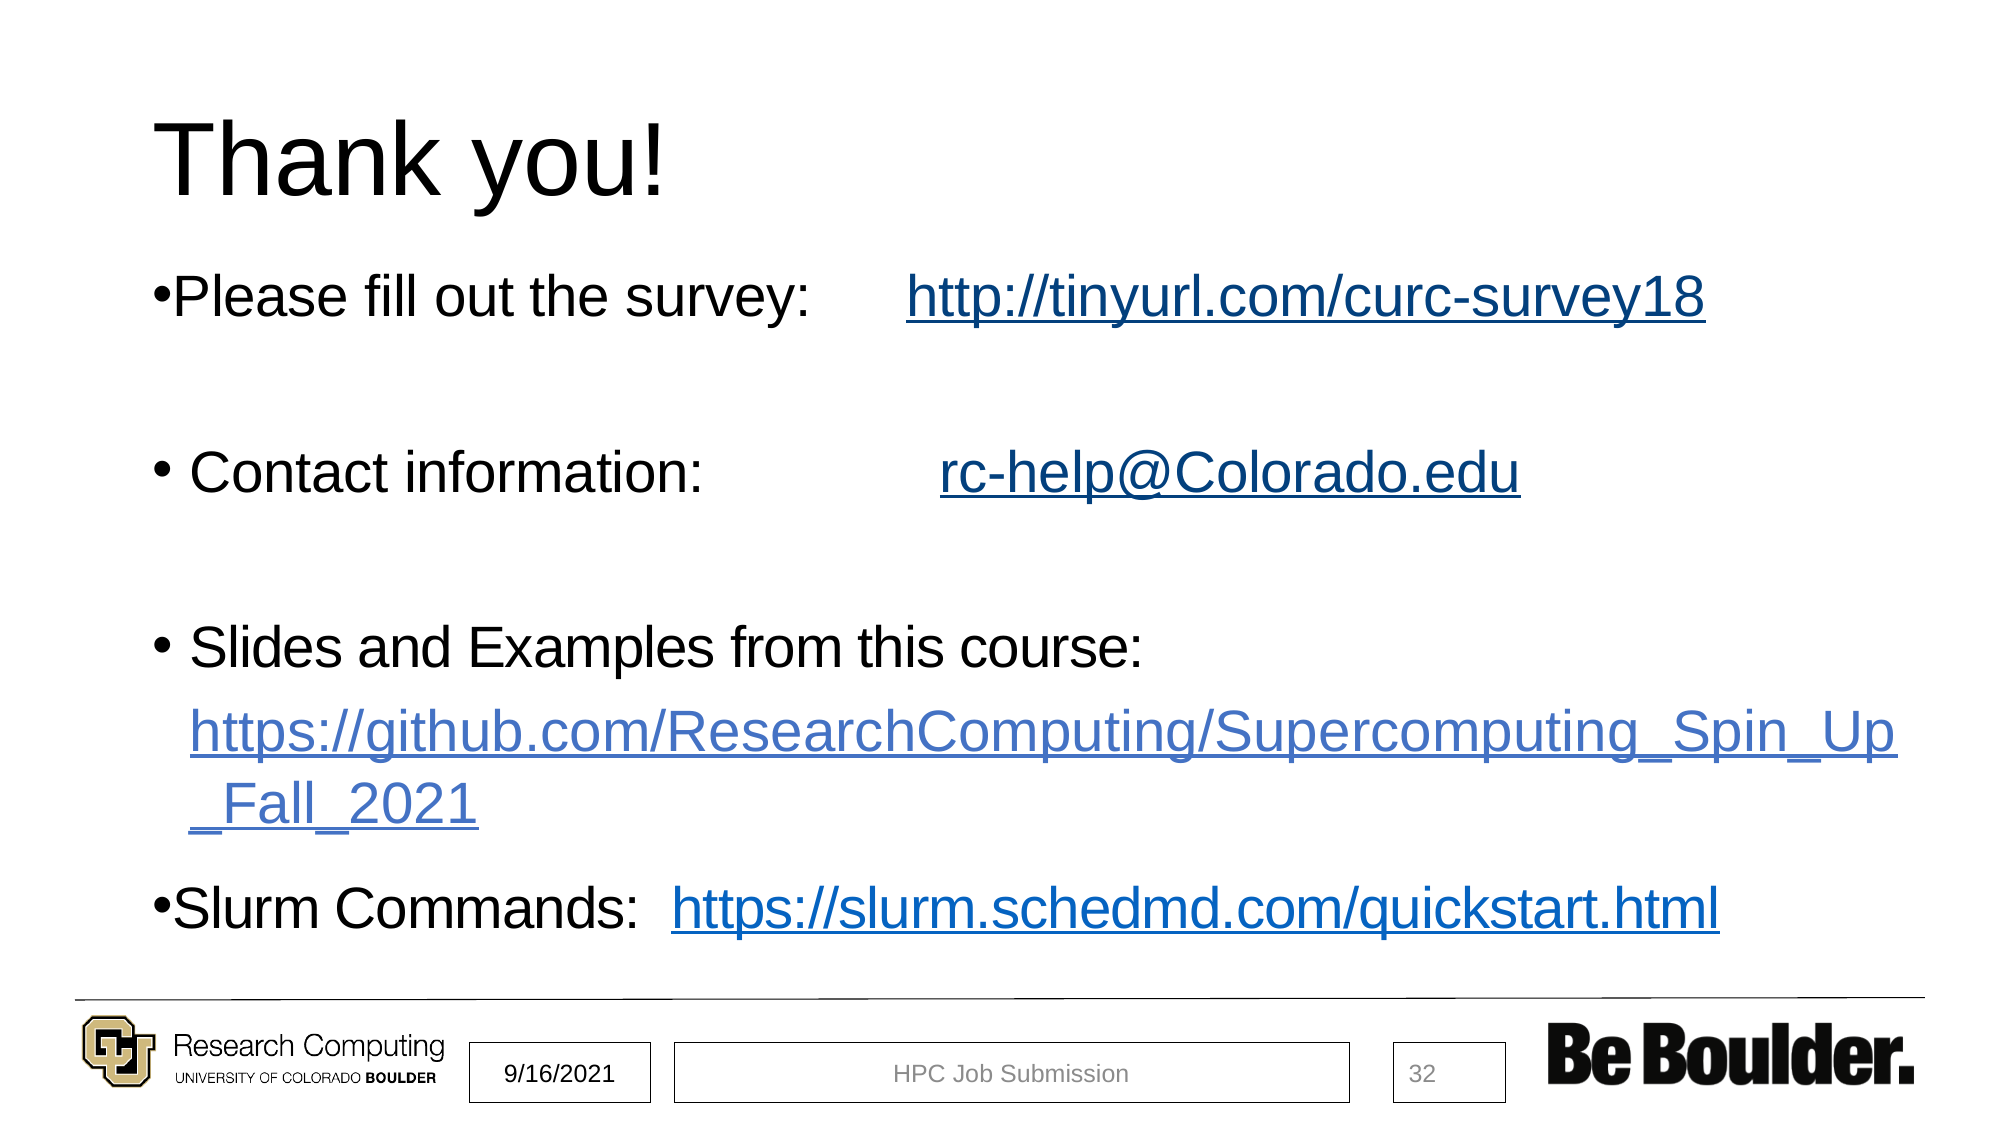

# Thank you!
Please fill out the survey: 	http://tinyurl.com/curc-survey18

Contact information: 		rc-help@Colorado.edu

Slides and Examples from this course: https://github.com/ResearchComputing/Supercomputing_Spin_Up_Fall_2021
Slurm Commands:  https://slurm.schedmd.com/quickstart.html

9/16/2021
HPC Job Submission
32